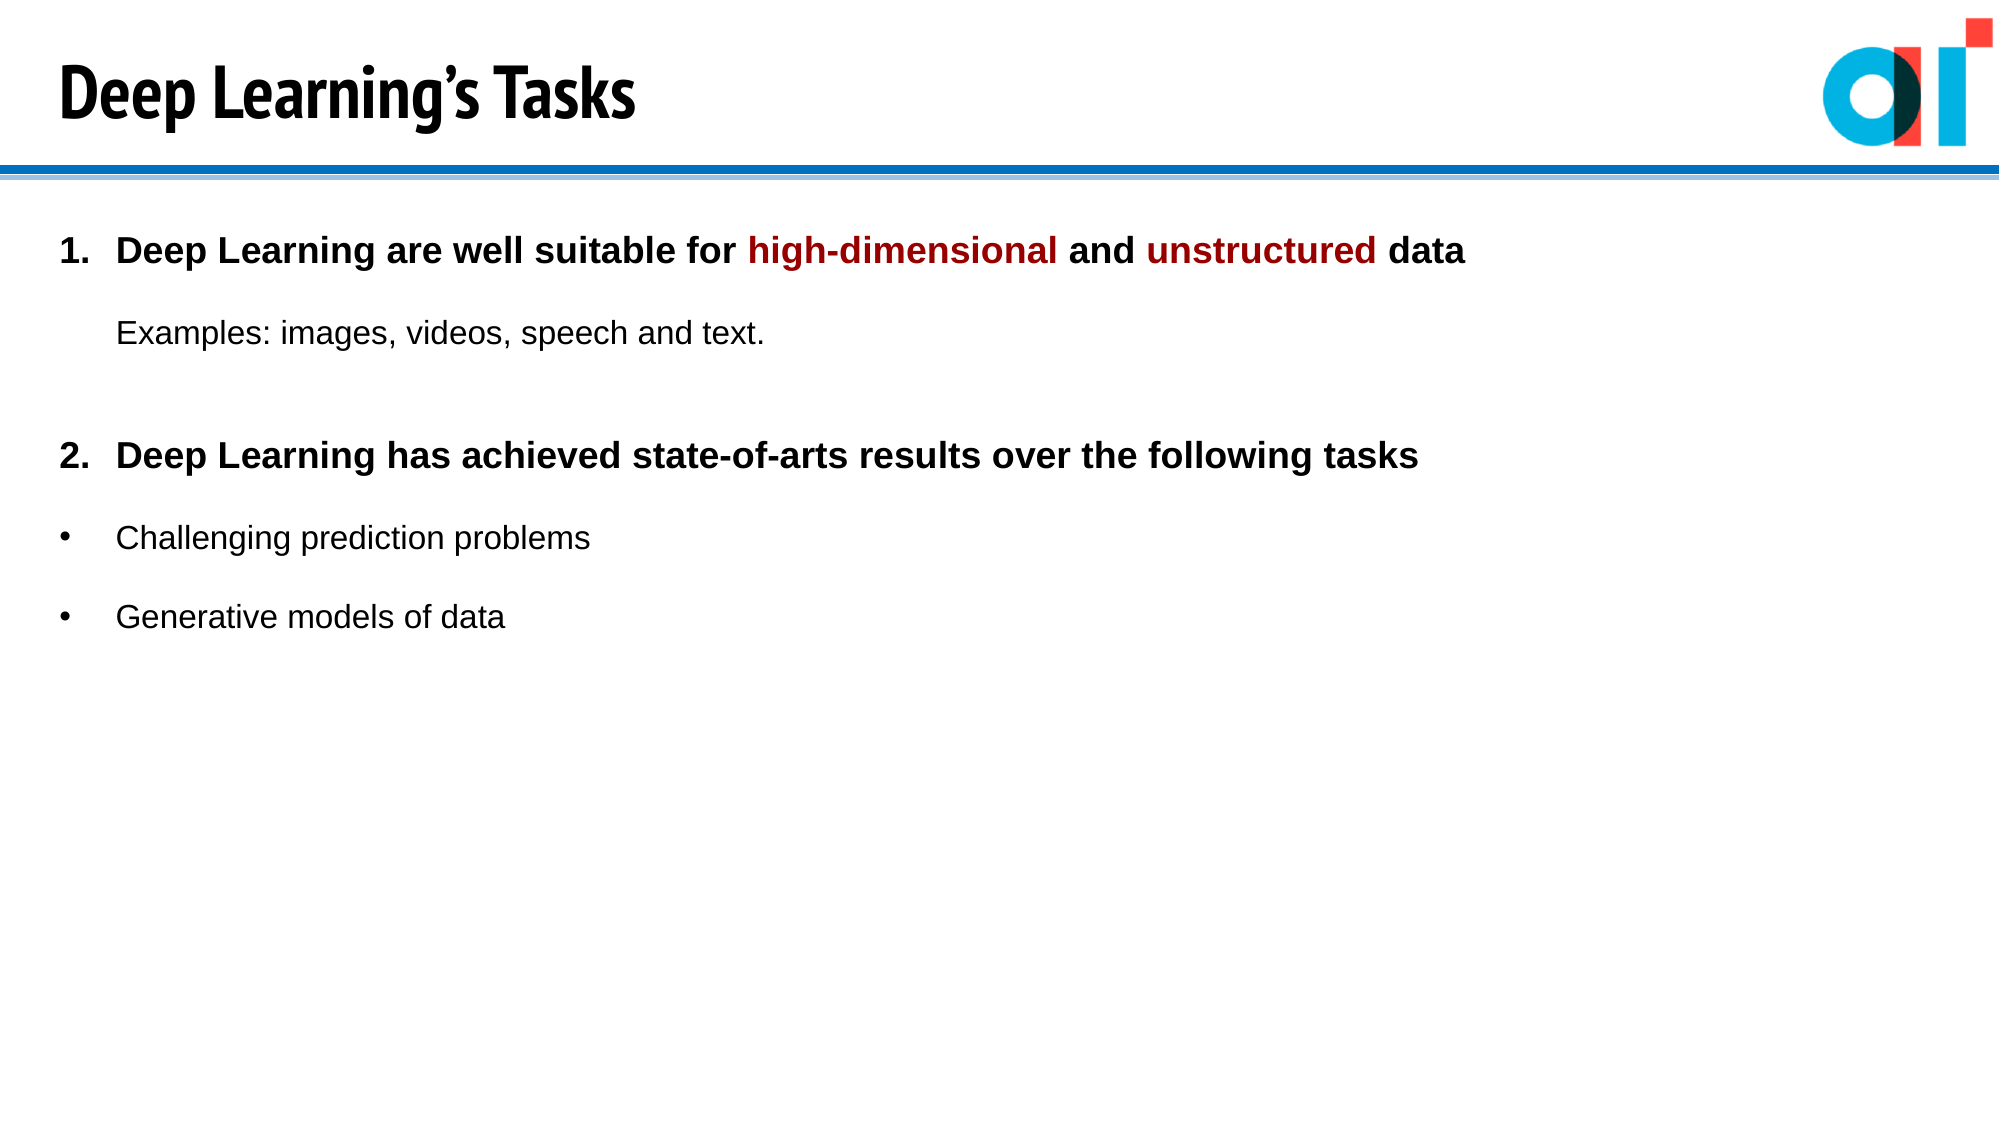

Deep Learning’s Tasks

Deep Learning are well suitable for high-dimensional and unstructured data

Examples: images, videos, speech and text.

Deep Learning has achieved state-of-arts results over the following tasks

 Challenging prediction problems

 Generative models of data